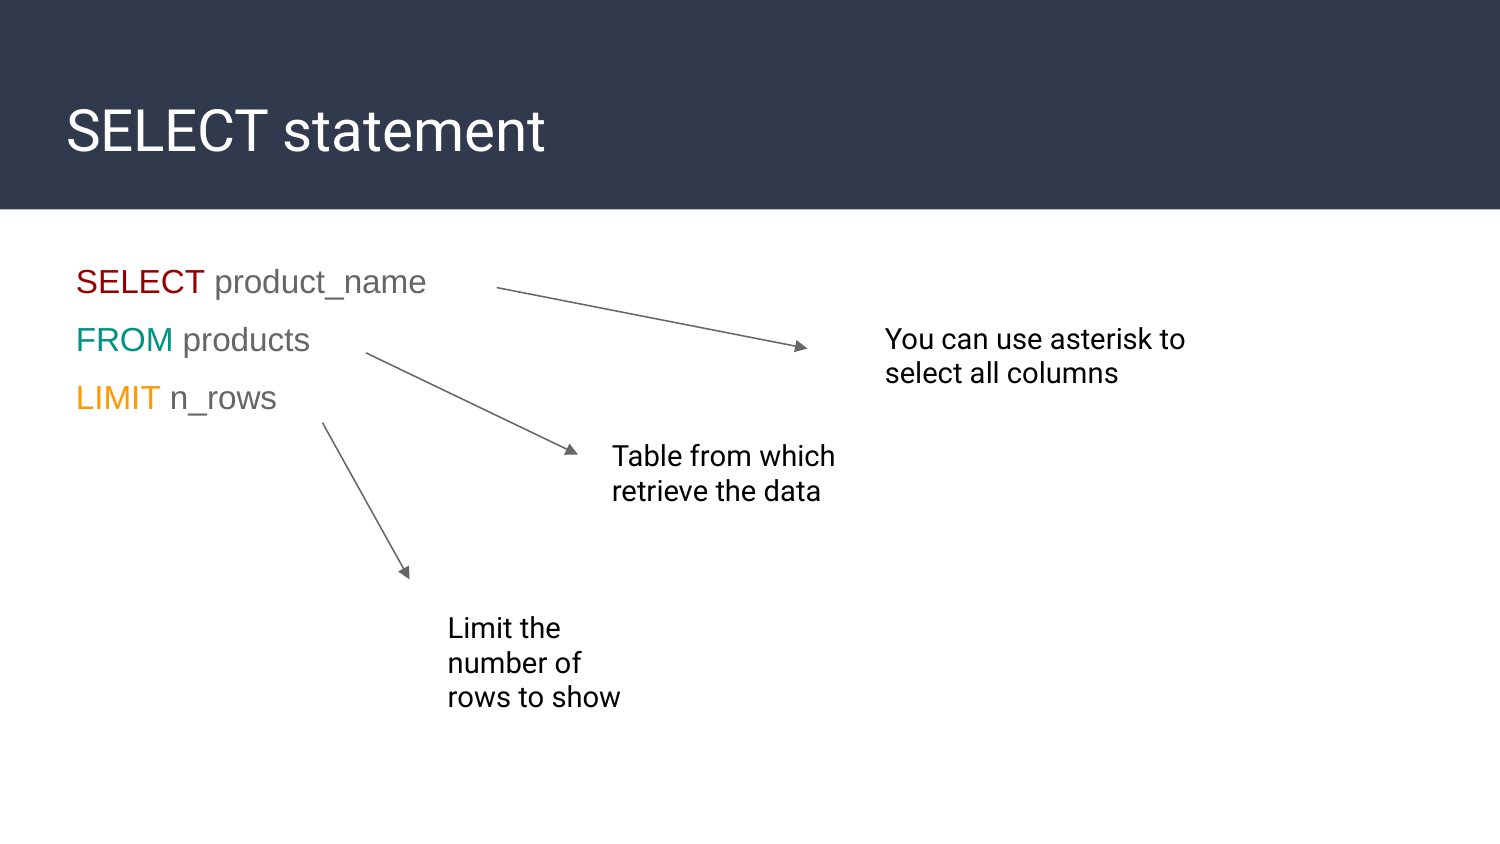

# SELECT statement
SELECT product_name
FROM products
LIMIT n_rows
You can use asterisk to select all columns
Table from which retrieve the data
Limit the number of rows to show